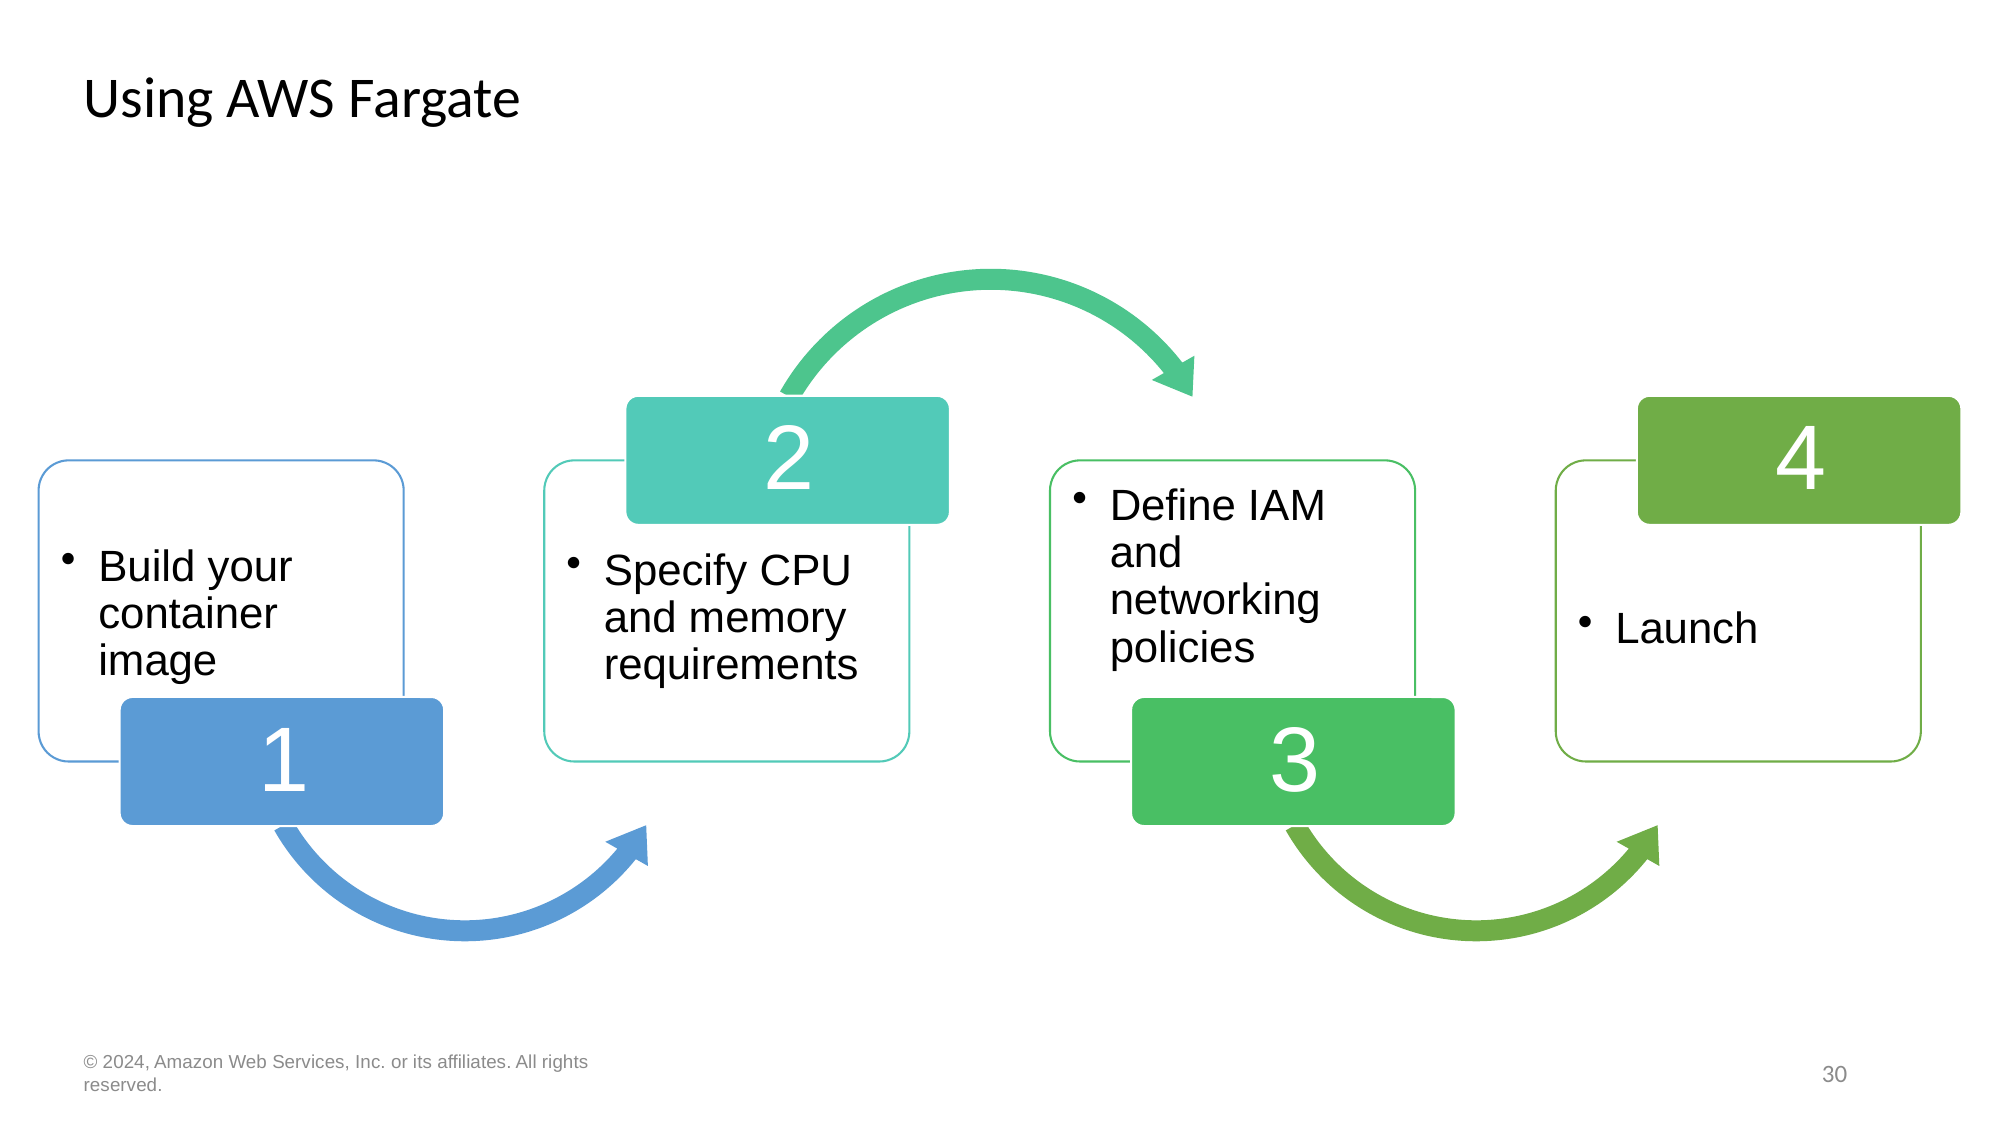

# Using AWS Fargate

Build your container image
1
Specify CPU and memory requirements
2
Define IAM and networking policies
3

Launch
4
© 2024, Amazon Web Services, Inc. or its affiliates. All rights reserved.
30